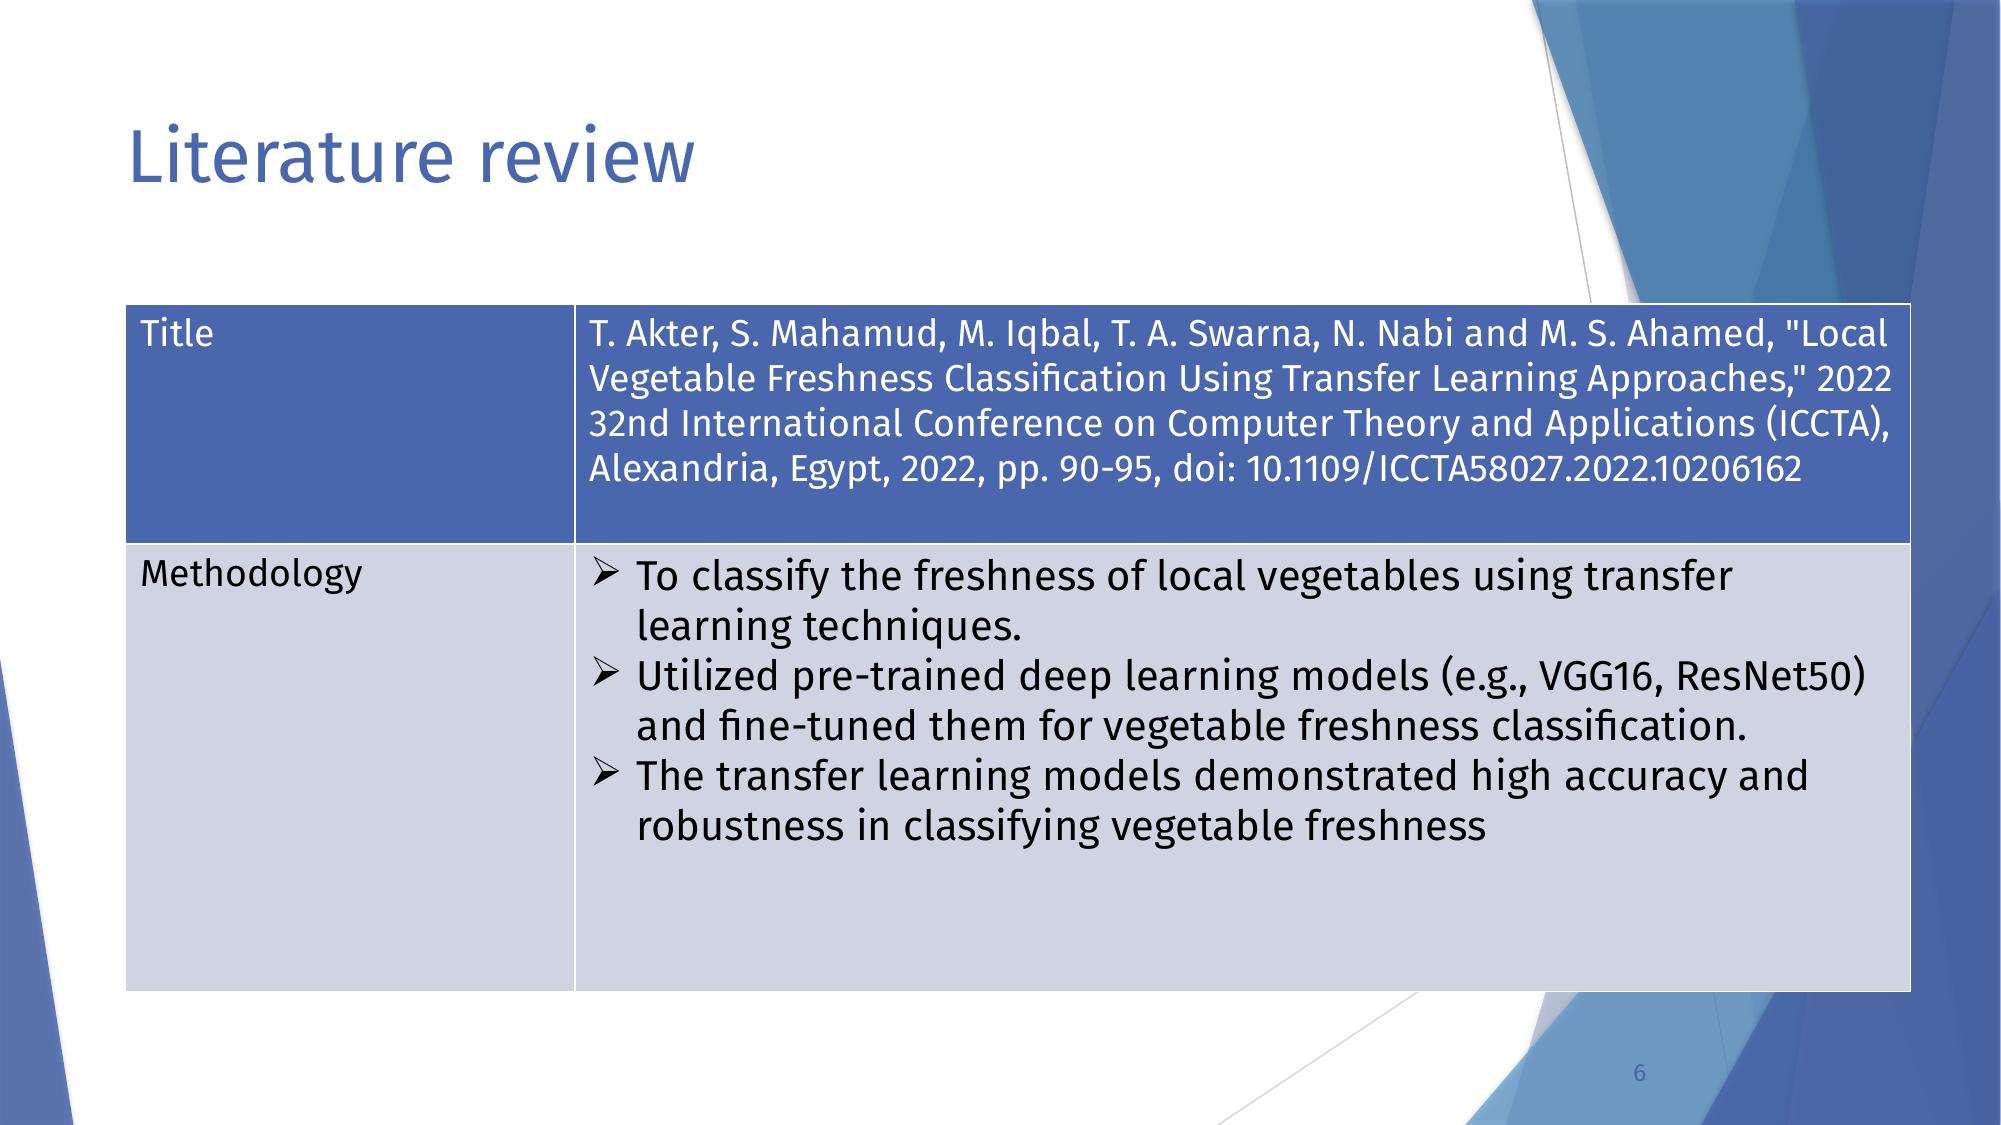

# Literature review
| Title | T. Akter, S. Mahamud, M. Iqbal, T. A. Swarna, N. Nabi and M. S. Ahamed, "Local Vegetable Freshness Classification Using Transfer Learning Approaches," 2022 32nd International Conference on Computer Theory and Applications (ICCTA), Alexandria, Egypt, 2022, pp. 90-95, doi: 10.1109/ICCTA58027.2022.10206162 |
| --- | --- |
| Methodology | To classify the freshness of local vegetables using transfer learning techniques. Utilized pre-trained deep learning models (e.g., VGG16, ResNet50) and fine-tuned them for vegetable freshness classification. The transfer learning models demonstrated high accuracy and robustness in classifying vegetable freshness |
6